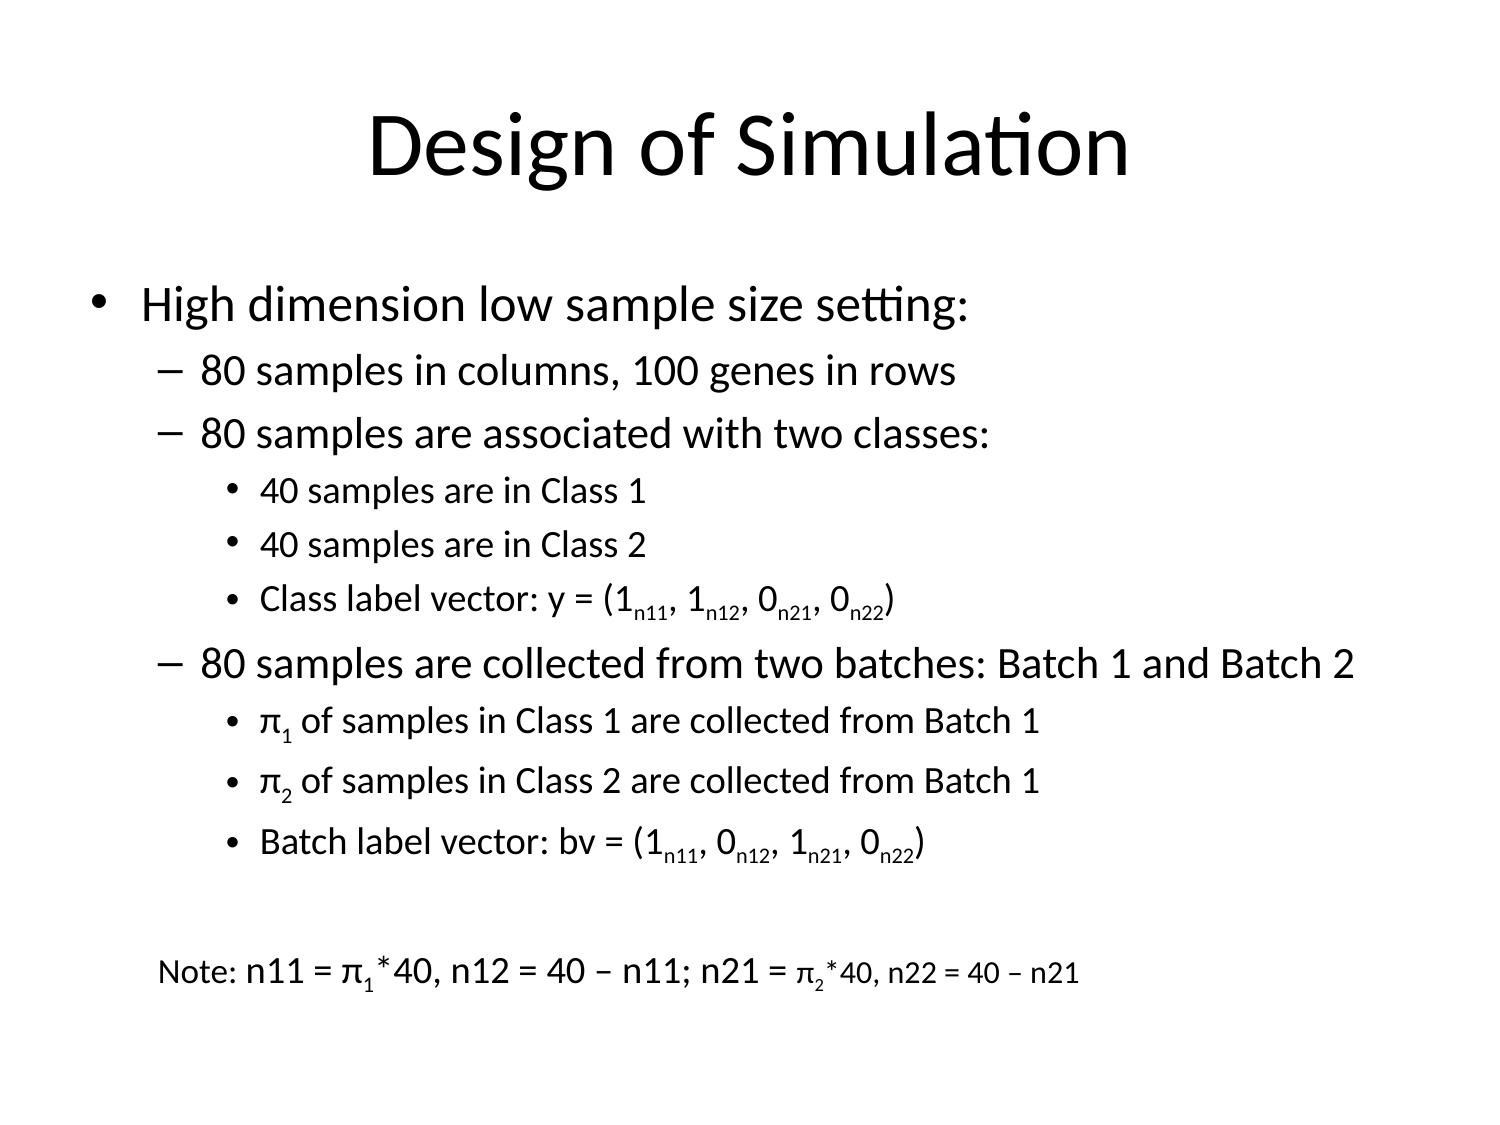

# Design of Simulation
High dimension low sample size setting:
80 samples in columns, 100 genes in rows
80 samples are associated with two classes:
40 samples are in Class 1
40 samples are in Class 2
Class label vector: y = (1n11, 1n12, 0n21, 0n22)
80 samples are collected from two batches: Batch 1 and Batch 2
π1 of samples in Class 1 are collected from Batch 1
π2 of samples in Class 2 are collected from Batch 1
Batch label vector: bv = (1n11, 0n12, 1n21, 0n22)

Note: n11 = π1*40, n12 = 40 – n11; n21 = π2*40, n22 = 40 – n21